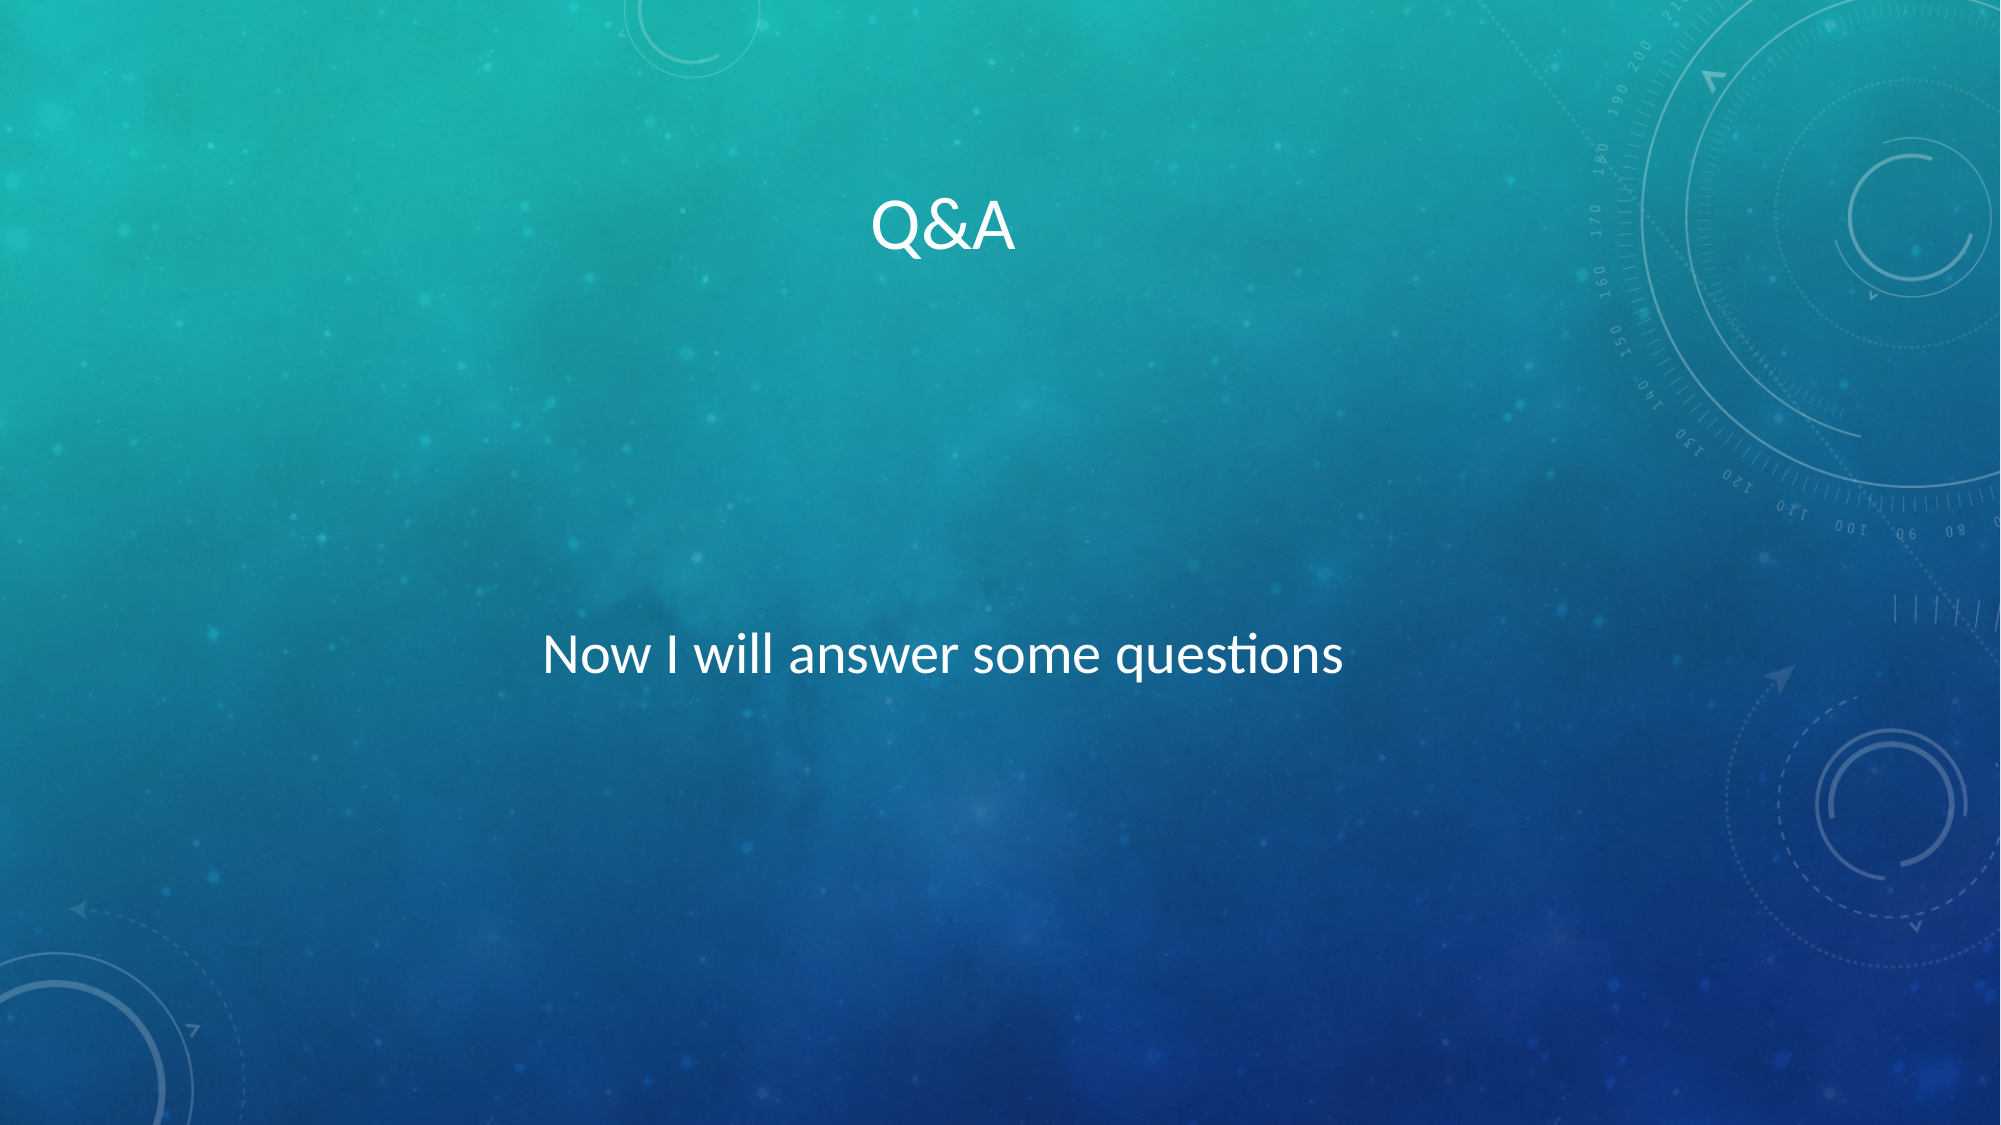

# Q&A
Now I will answer some questions